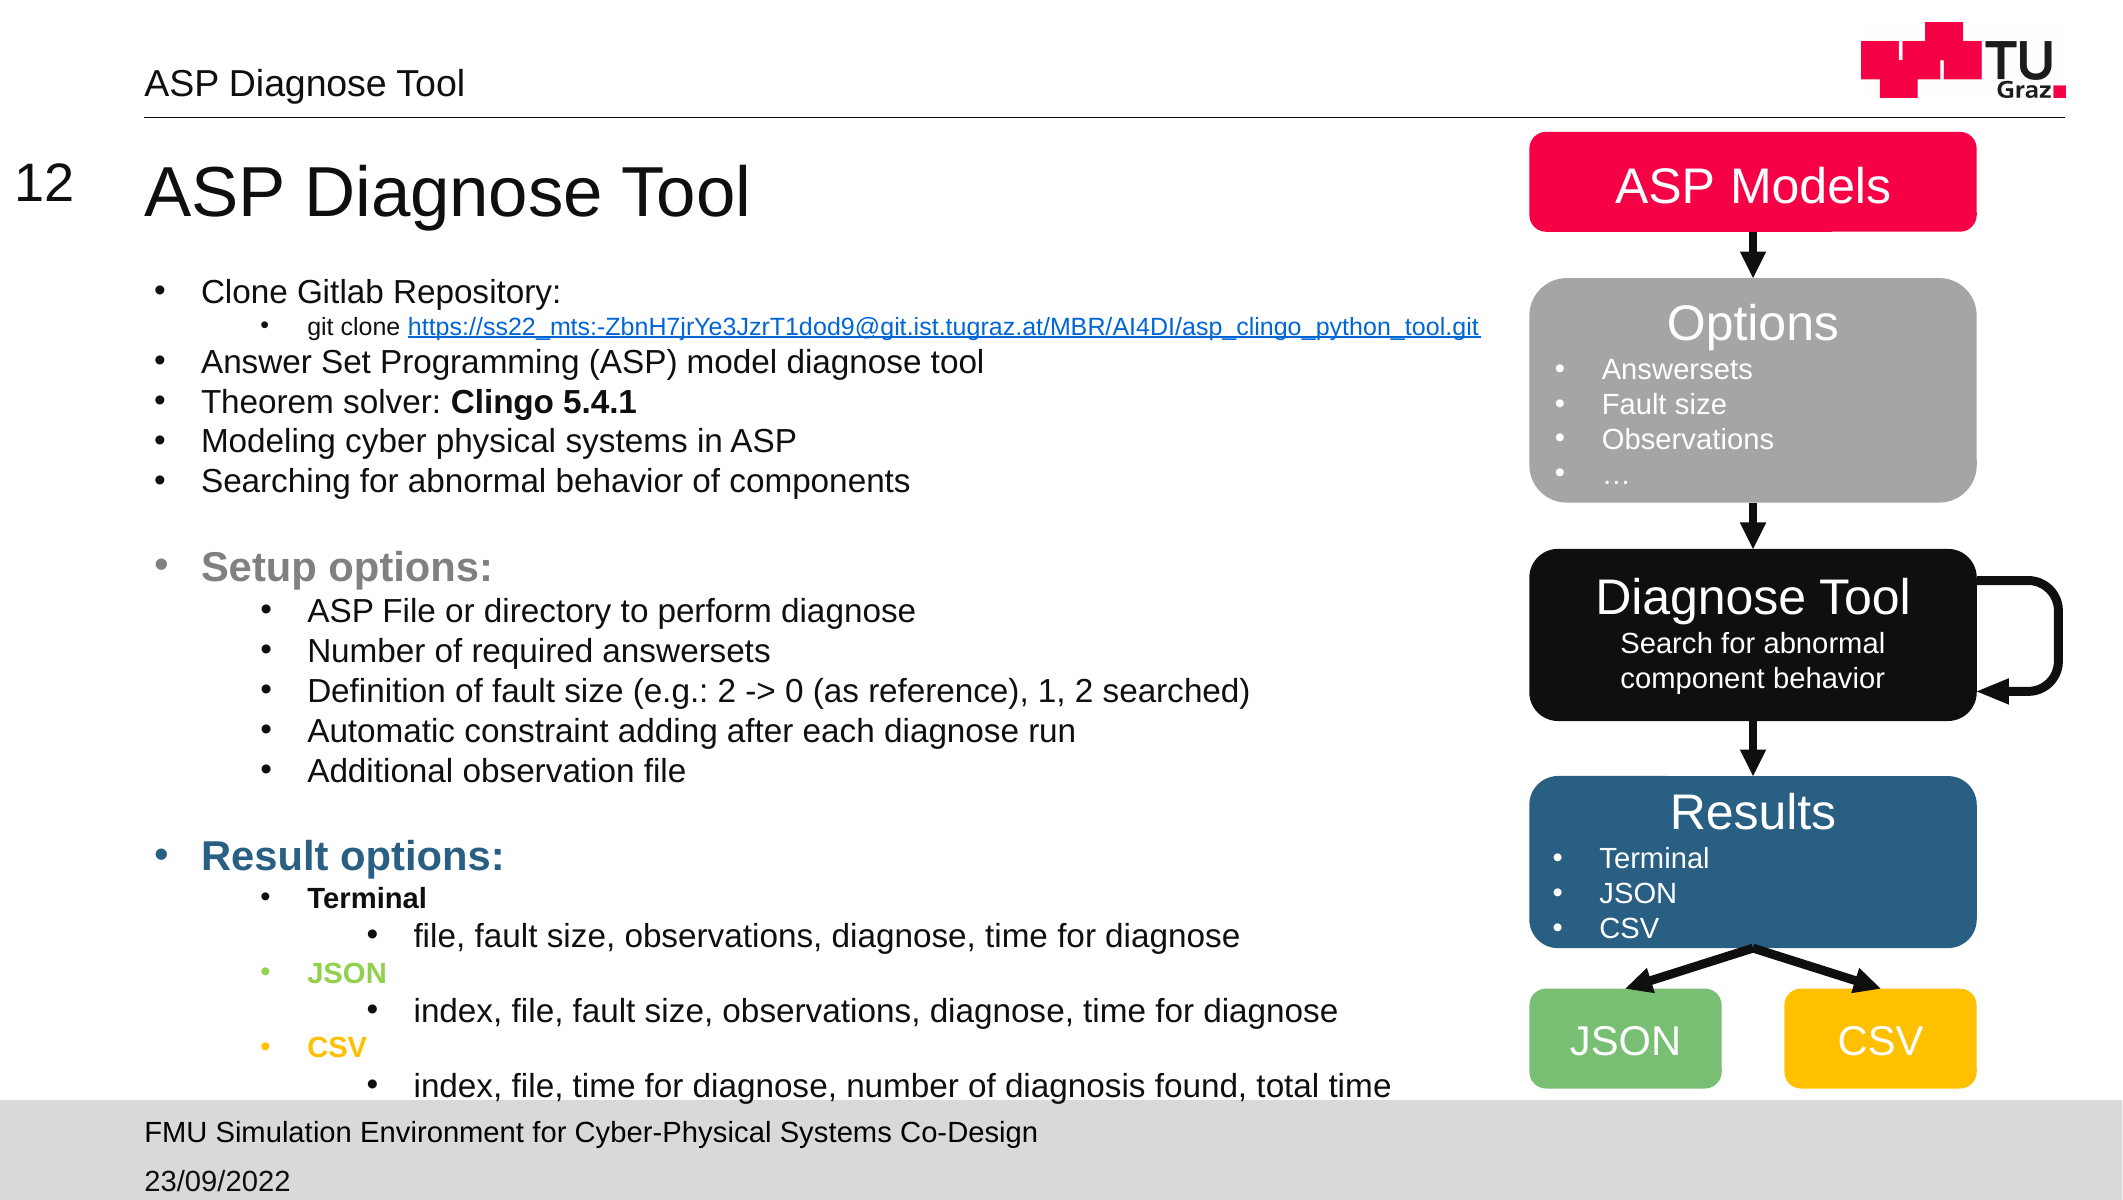

ASP Diagnose Tool
ASP Models
12
# ASP Diagnose Tool
Clone Gitlab Repository:
git clone https://ss22_mts:-ZbnH7jrYe3JzrT1dod9@git.ist.tugraz.at/MBR/AI4DI/asp_clingo_python_tool.git
Answer Set Programming (ASP) model diagnose tool
Theorem solver: Clingo 5.4.1
Modeling cyber physical systems in ASP
Searching for abnormal behavior of components

Setup options:
ASP File or directory to perform diagnose
Number of required answersets
Definition of fault size (e.g.: 2 -> 0 (as reference), 1, 2 searched)
Automatic constraint adding after each diagnose run
Additional observation file

Result options:
Terminal
file, fault size, observations, diagnose, time for diagnose
JSON
index, file, fault size, observations, diagnose, time for diagnose
CSV
index, file, time for diagnose, number of diagnosis found, total time
Options
Answersets
Fault size
Observations
…
Diagnose Tool
Search for abnormal component behavior

Results
Terminal
JSON
CSV
JSON
CSV
FMU Simulation Environment for Cyber-Physical Systems Co-Design
23/09/2022